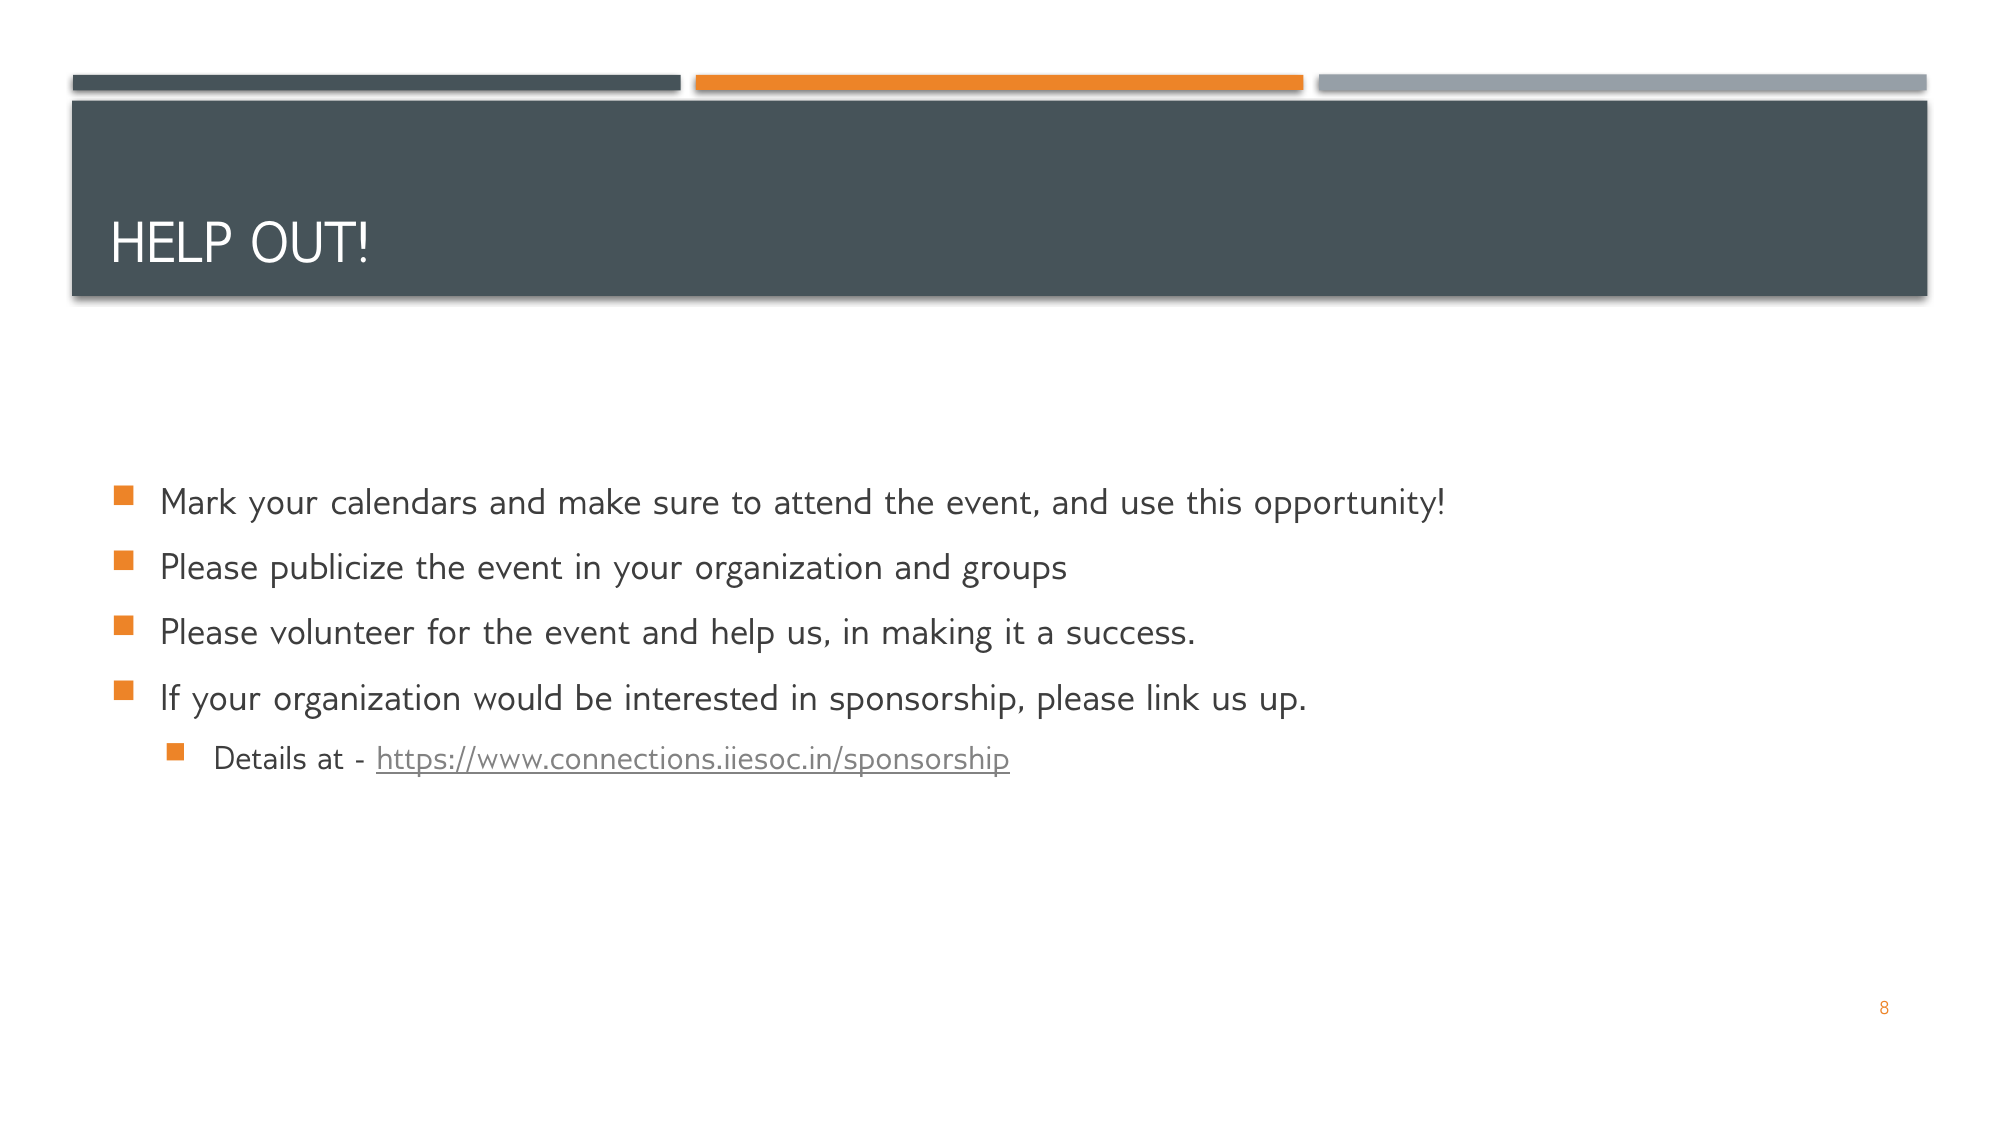

# Help OUT!
Mark your calendars and make sure to attend the event, and use this opportunity!
Please publicize the event in your organization and groups
Please volunteer for the event and help us, in making it a success.
If your organization would be interested in sponsorship, please link us up.
Details at - https://www.connections.iiesoc.in/sponsorship

8